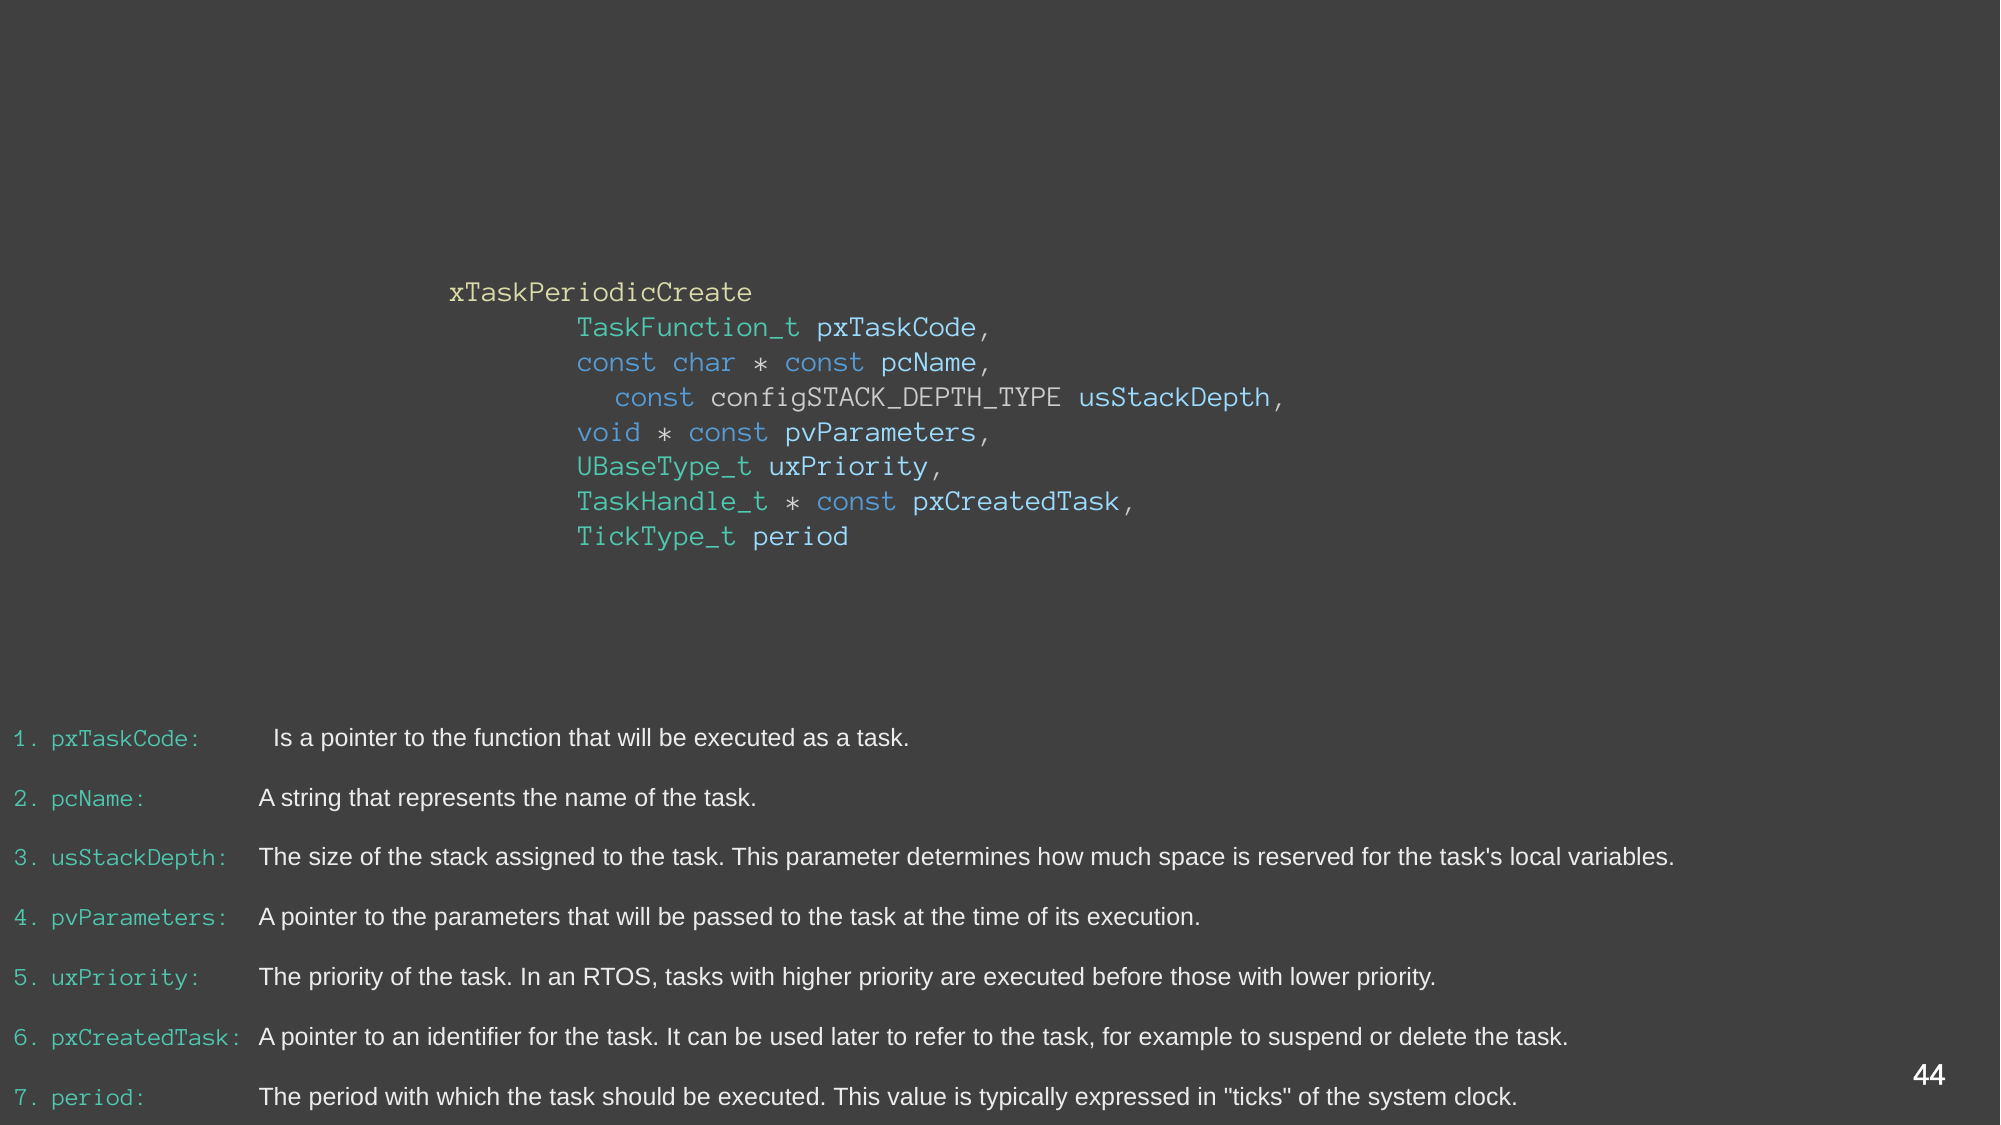

xTaskPeriodicCreate
        TaskFunction_t pxTaskCode,
        const char * const pcName,
	 const configSTACK_DEPTH_TYPE usStackDepth,
        void * const pvParameters,
        UBaseType_t uxPriority,
        TaskHandle_t * const pxCreatedTask,
        TickType_t period
pxTaskCode:          Is a pointer to the function that will be executed as a task.

pcName:        A string that represents the name of the task.

usStackDepth:  The size of the stack assigned to the task. This parameter determines how much space is reserved for the task's local variables.

pvParameters:  A pointer to the parameters that will be passed to the task at the time of its execution.

uxPriority:    The priority of the task. In an RTOS, tasks with higher priority are executed before those with lower priority.

pxCreatedTask: A pointer to an identifier for the task. It can be used later to refer to the task, for example to suspend or delete the task.

period:        The period with which the task should be executed. This value is typically expressed in "ticks" of the system clock.

44